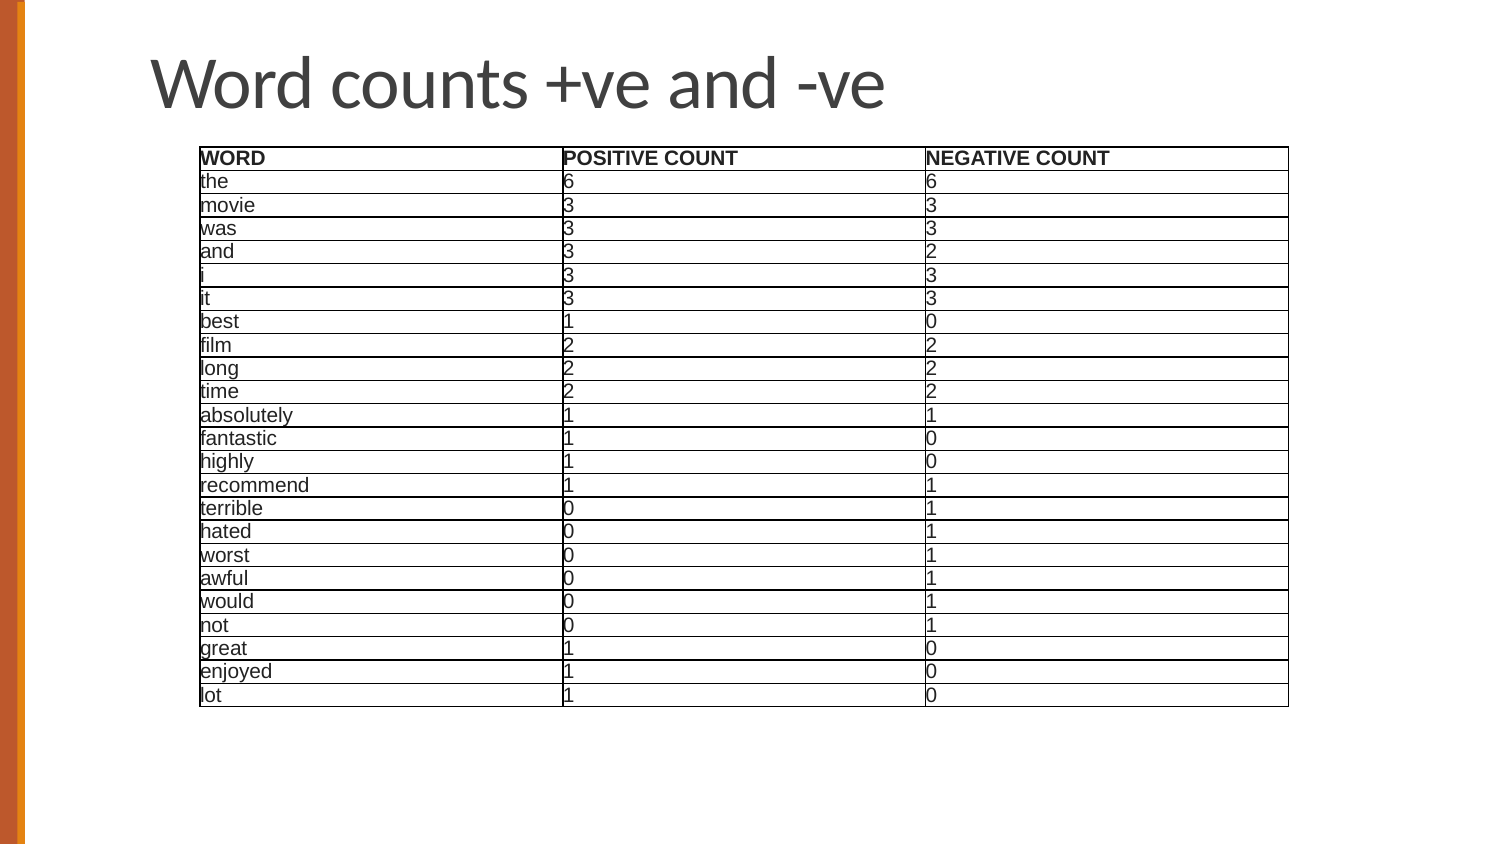

# Word counts +ve and -ve
| Word | Positive Count | Negative Count |
| --- | --- | --- |
| the | 6 | 6 |
| movie | 3 | 3 |
| was | 3 | 3 |
| and | 3 | 2 |
| i | 3 | 3 |
| it | 3 | 3 |
| best | 1 | 0 |
| film | 2 | 2 |
| long | 2 | 2 |
| time | 2 | 2 |
| absolutely | 1 | 1 |
| fantastic | 1 | 0 |
| highly | 1 | 0 |
| recommend | 1 | 1 |
| terrible | 0 | 1 |
| hated | 0 | 1 |
| worst | 0 | 1 |
| awful | 0 | 1 |
| would | 0 | 1 |
| not | 0 | 1 |
| great | 1 | 0 |
| enjoyed | 1 | 0 |
| lot | 1 | 0 |